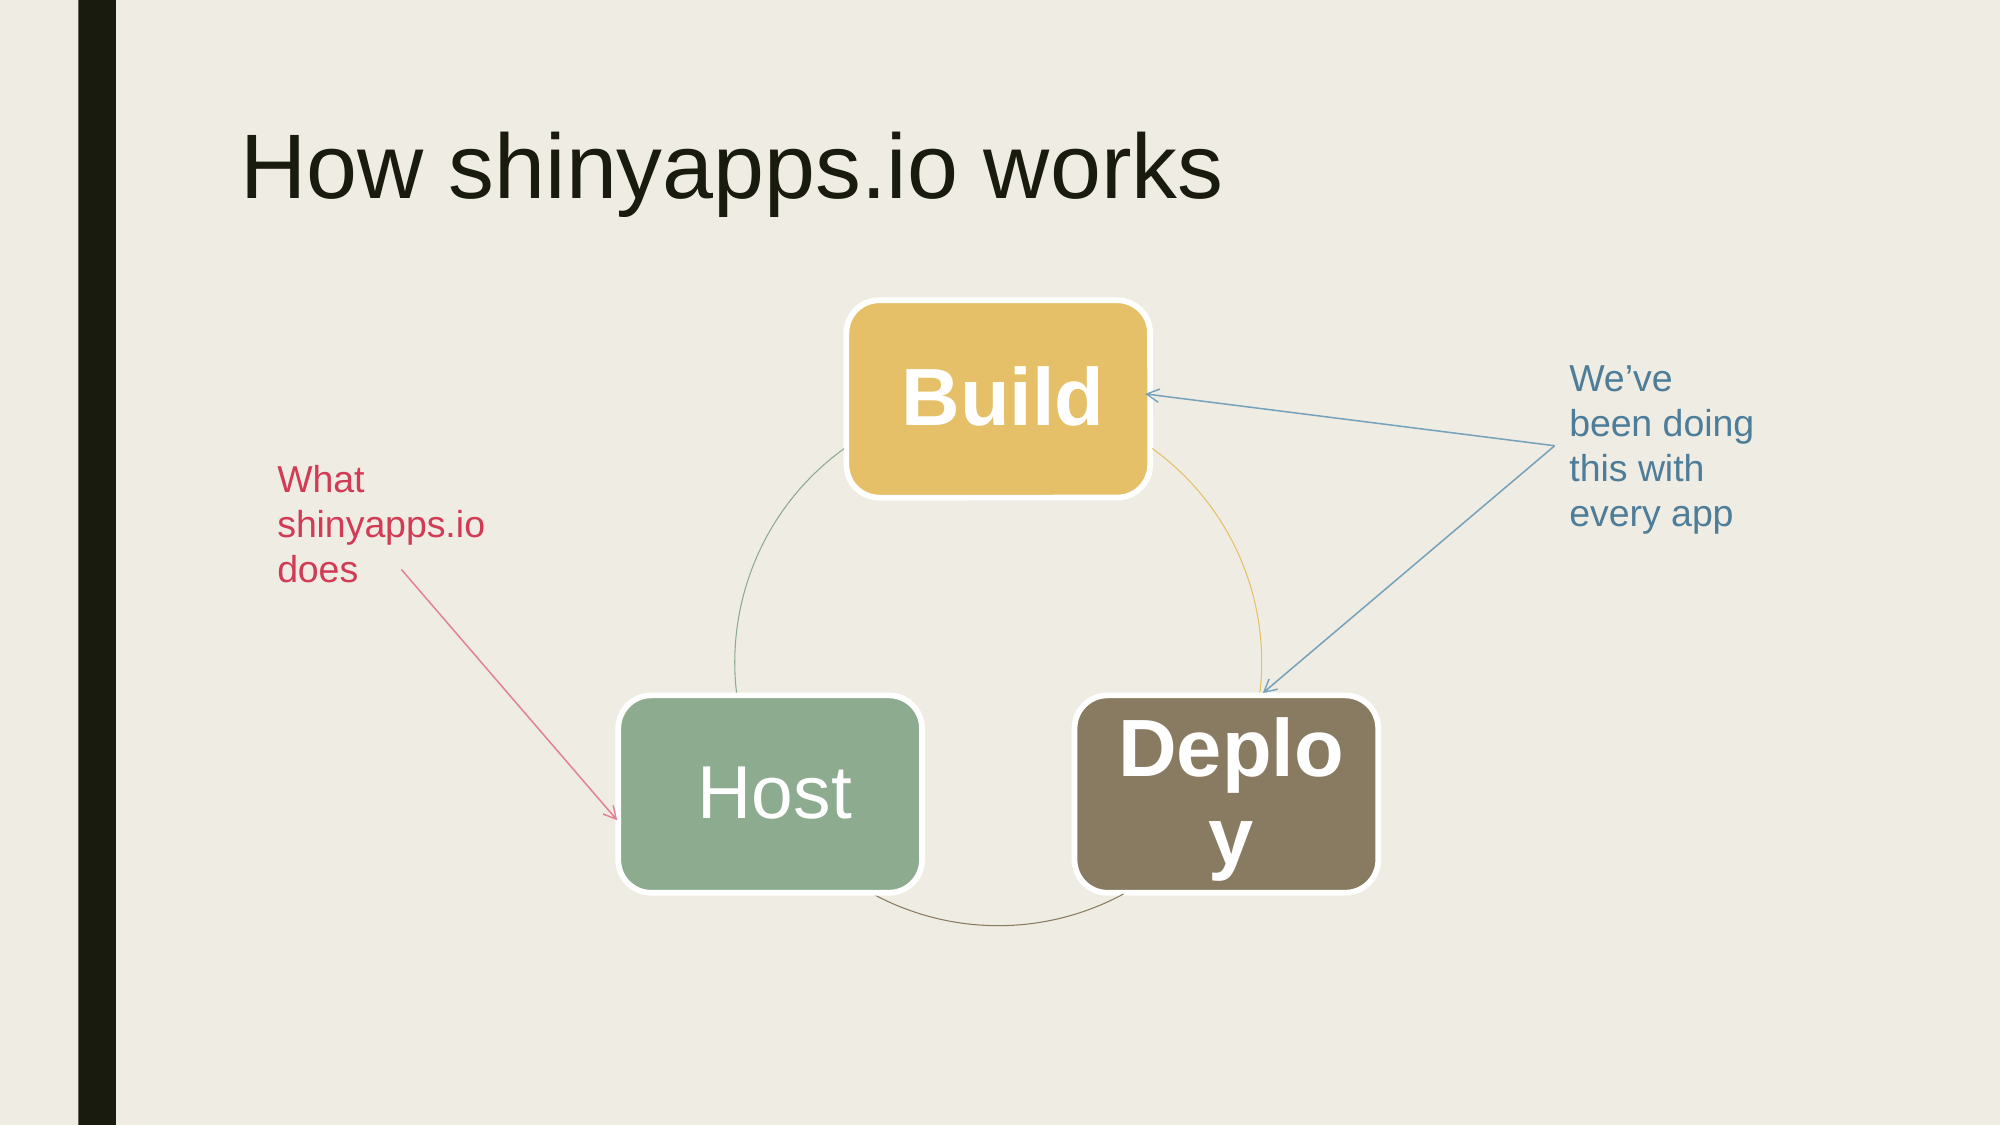

# How shinyapps.io works
Build
Deploy
Host
We’ve been doing this with every app
What shinyapps.io does